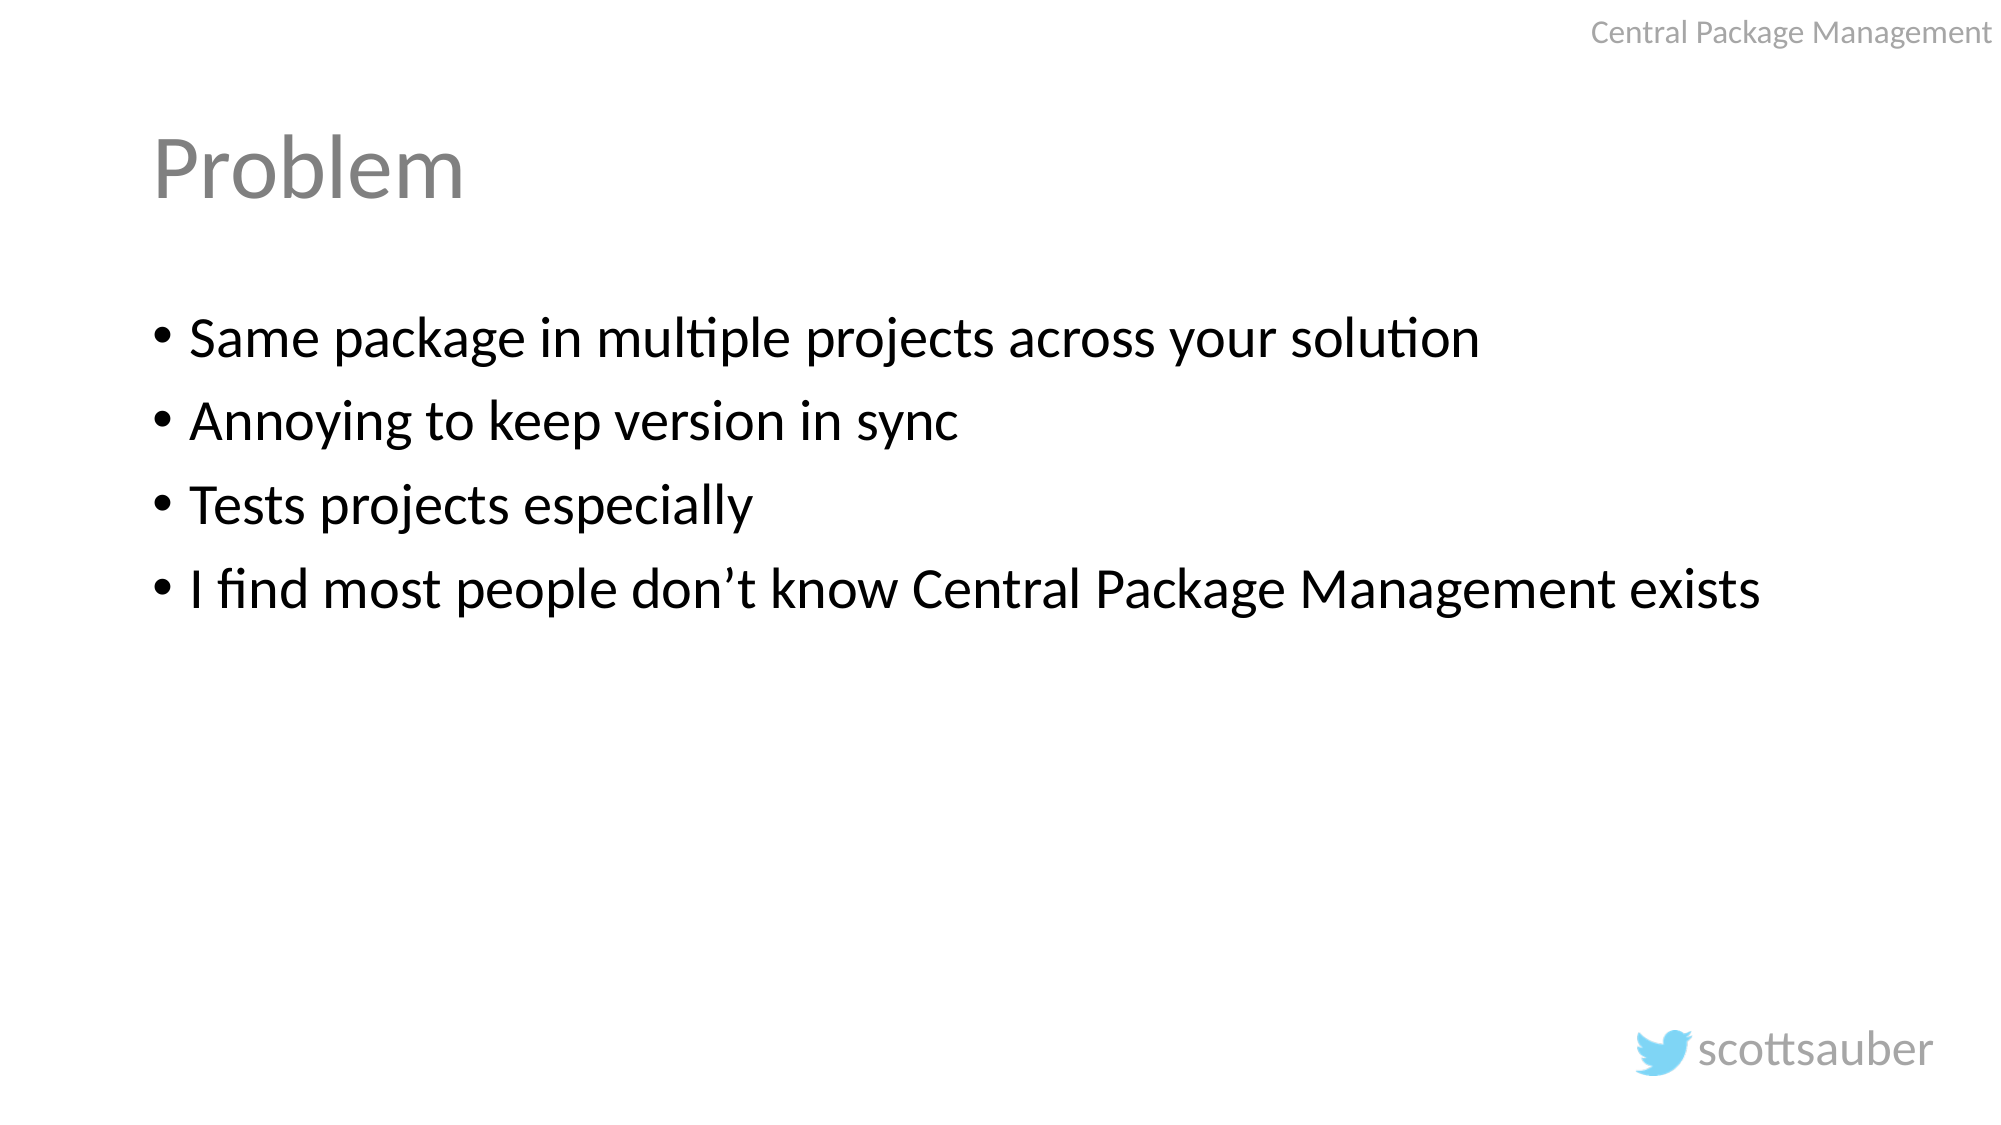

Central Package Management
# Problem
Same package in multiple projects across your solution
Annoying to keep version in sync
Tests projects especially
I find most people don’t know Central Package Management exists
scottsauber